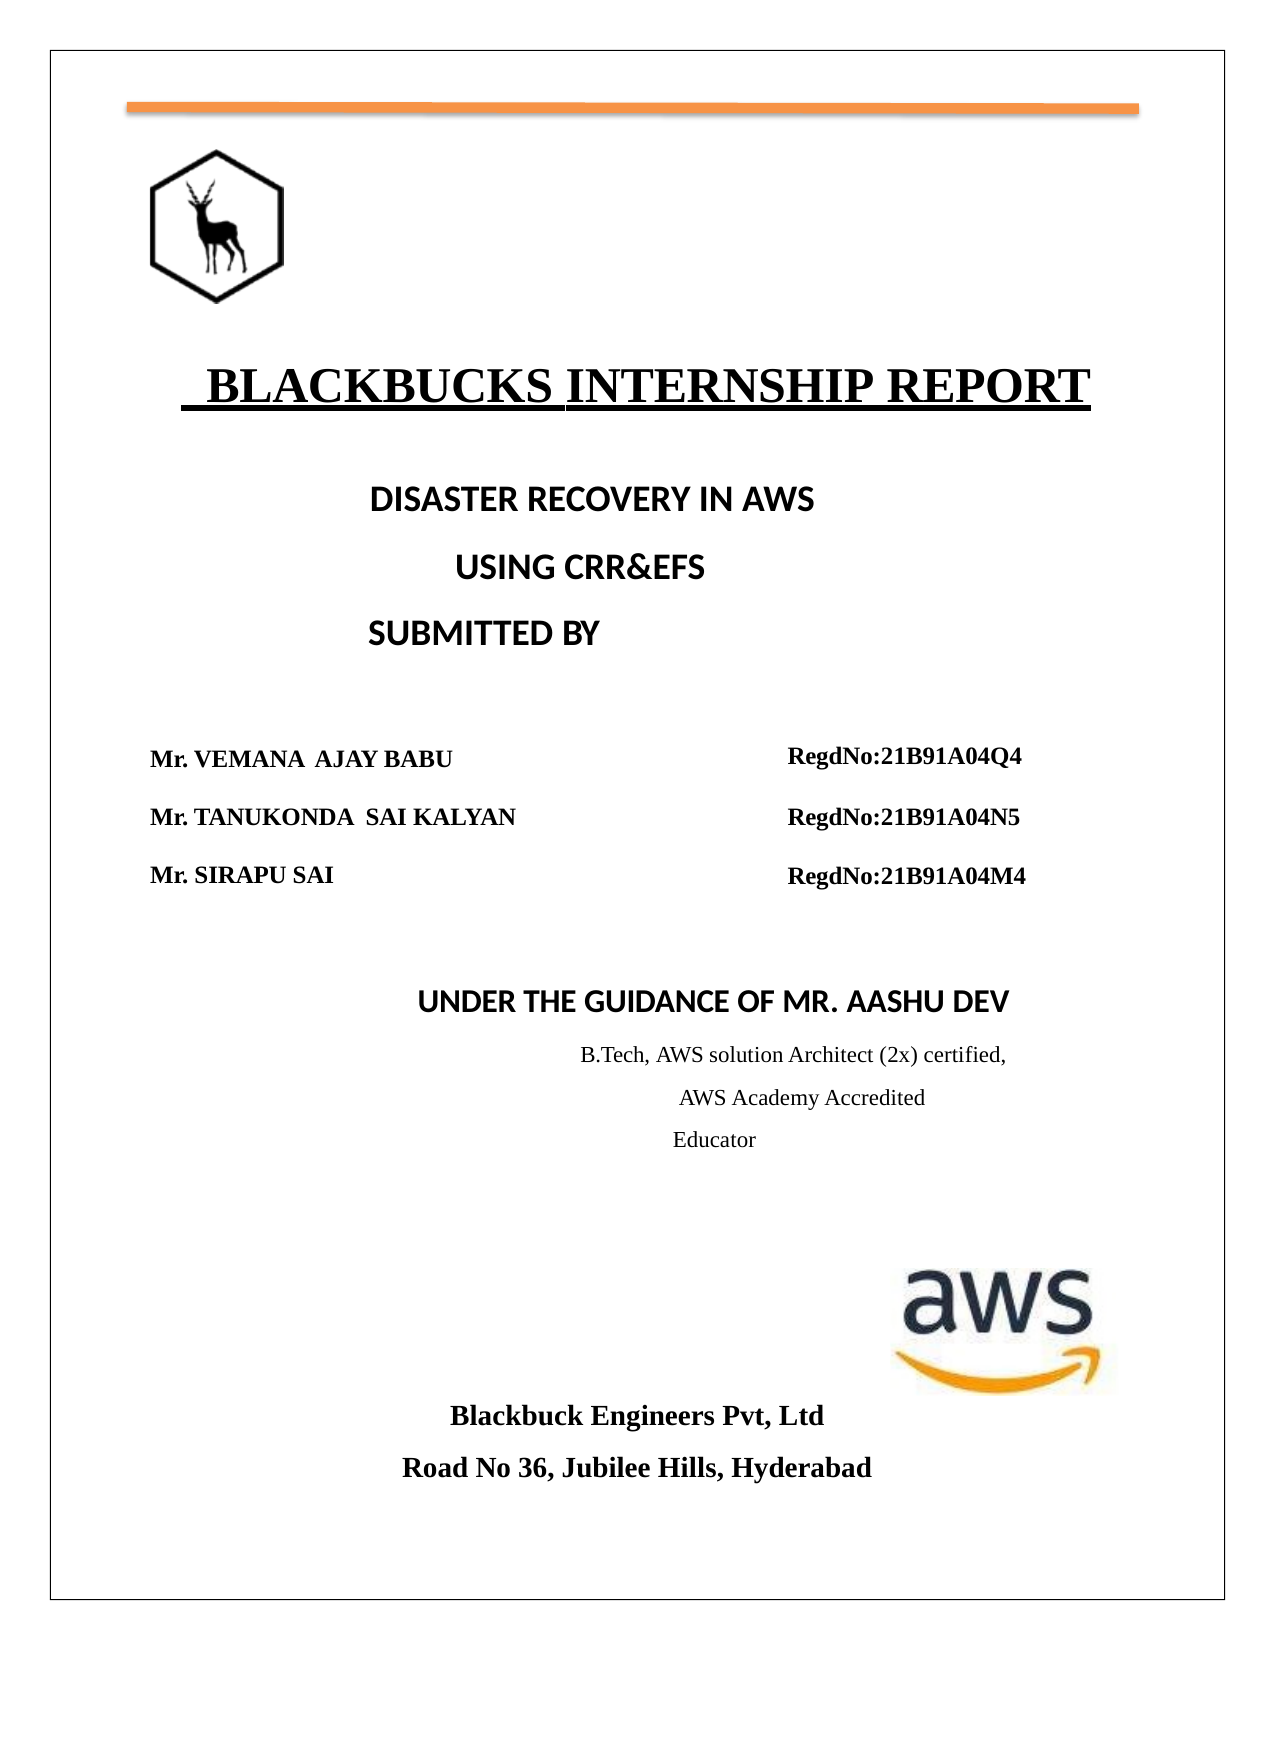

# BLACKBUCKS INTERNSHIP REPORT
DISASTER RECOVERY IN AWS
          USING CRR&EFS
SUBMITTED BY
RegdNo:21B91A04Q4
Mr. VEMANA  AJAY BABU
RegdNo:21B91A04N5
Mr. TANUKONDA  SAI KALYAN
Mr. SIRAPU SAI
RegdNo:21B91A04M4
UNDER THE GUIDANCE OF MR. AASHU DEV
B.Tech, AWS solution Architect (2x) certified,  AWS Academy Accredited Educator

Blackbuck Engineers Pvt, Ltd  Road No 36, Jubilee Hills, Hyderabad